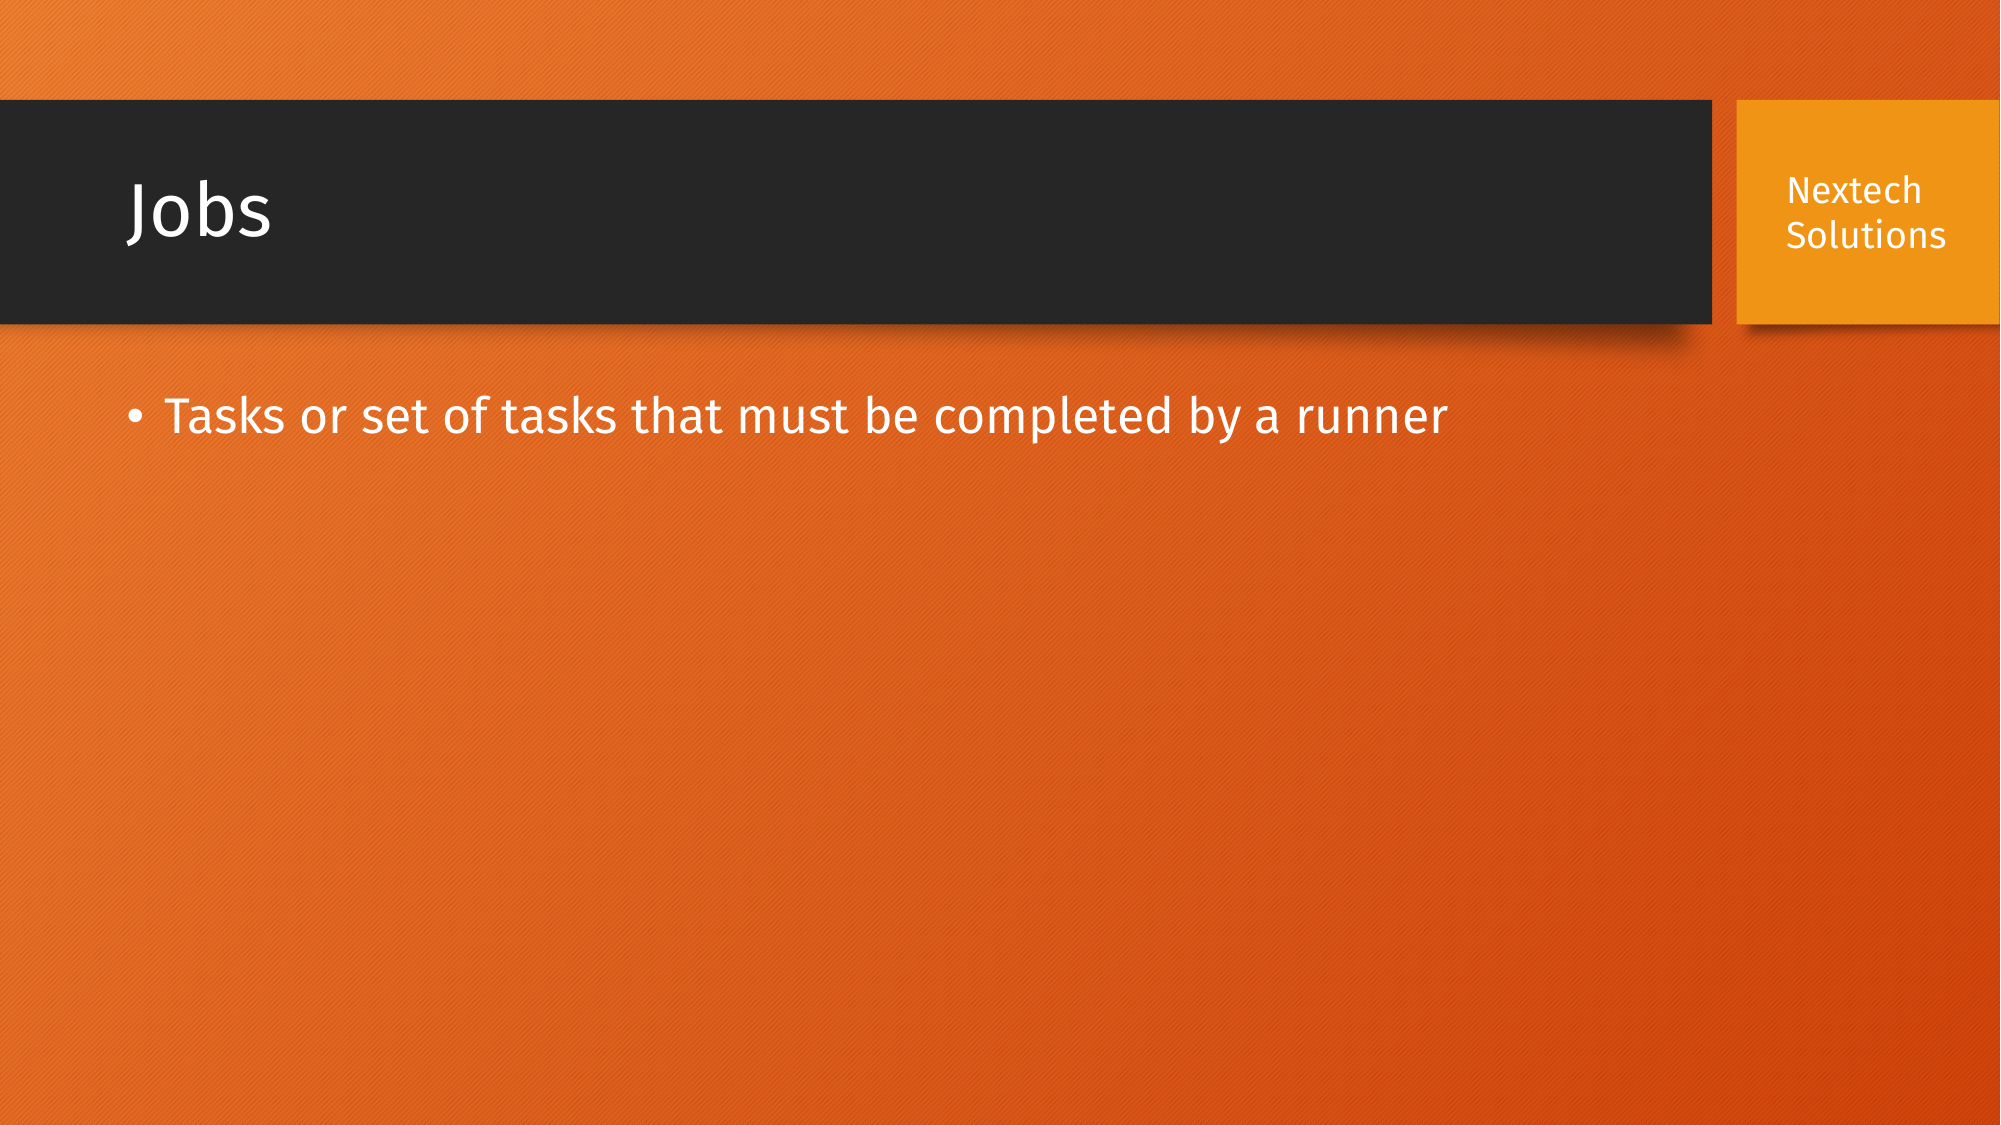

# Jobs
Nextech Solutions
Tasks or set of tasks that must be completed by a runner